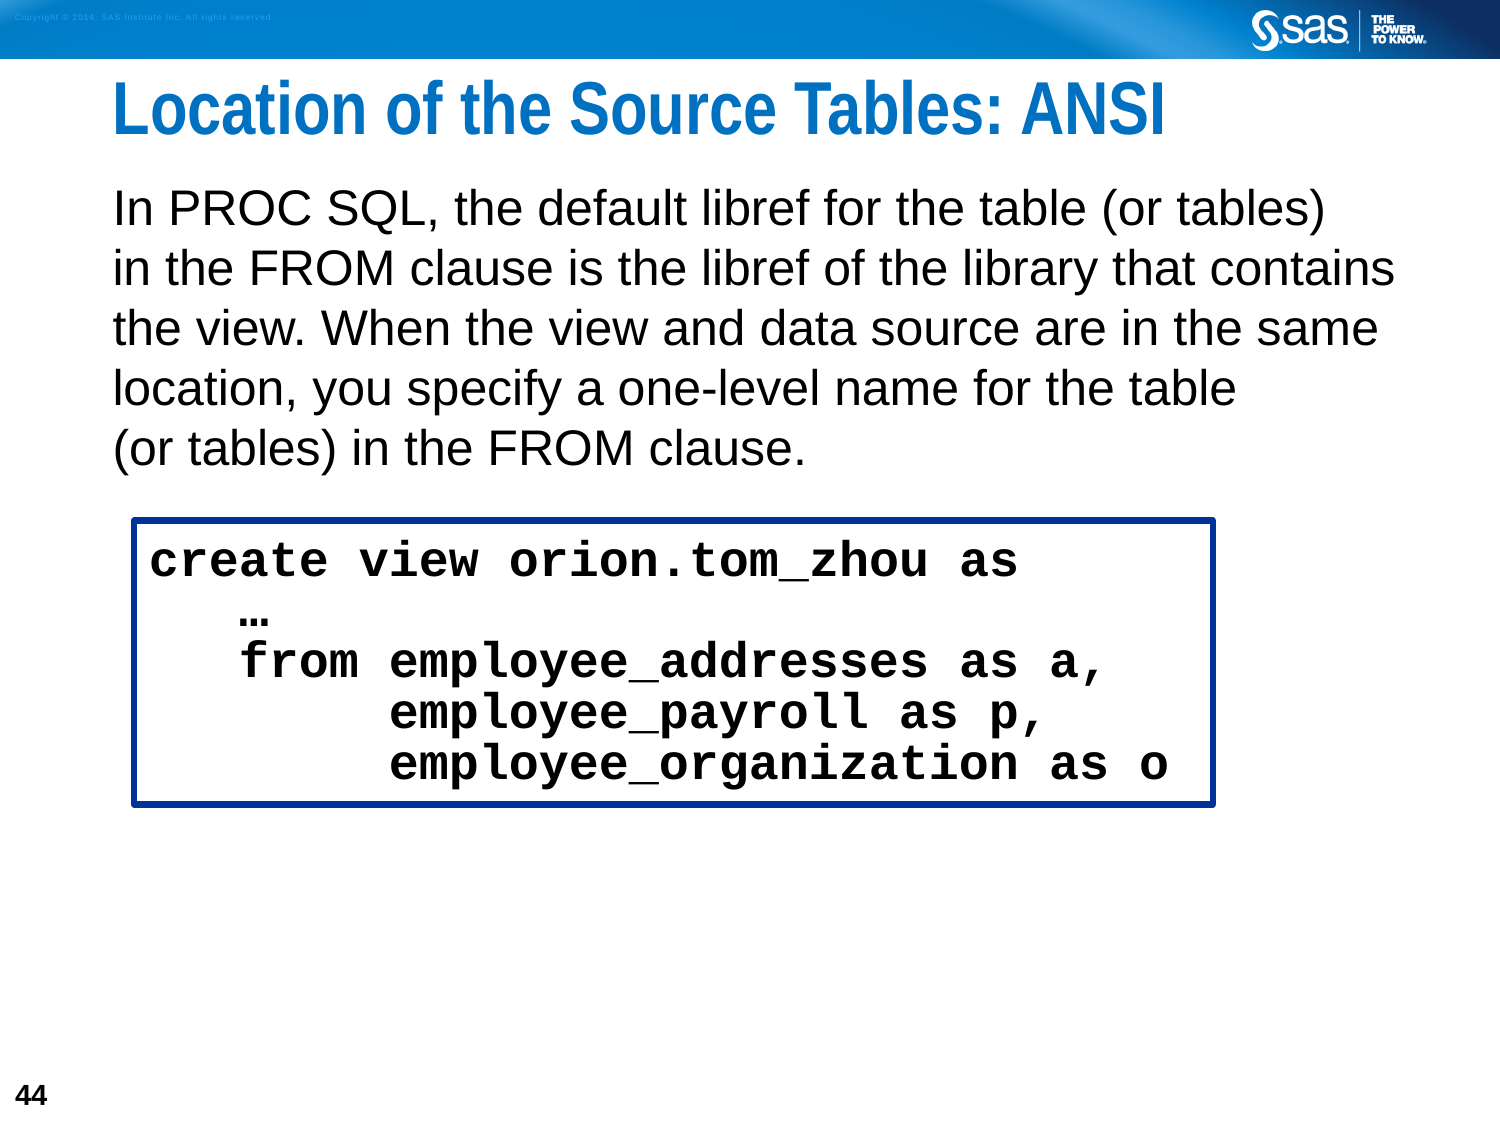

# Location of the Source Tables: ANSI
In PROC SQL, the default libref for the table (or tables)
in the FROM clause is the libref of the library that contains the view. When the view and data source are in the same location, you specify a one-level name for the table
(or tables) in the FROM clause.
create view orion.tom_zhou as
   …
   from employee_addresses as a,
        employee_payroll as p,
        employee_organization as o